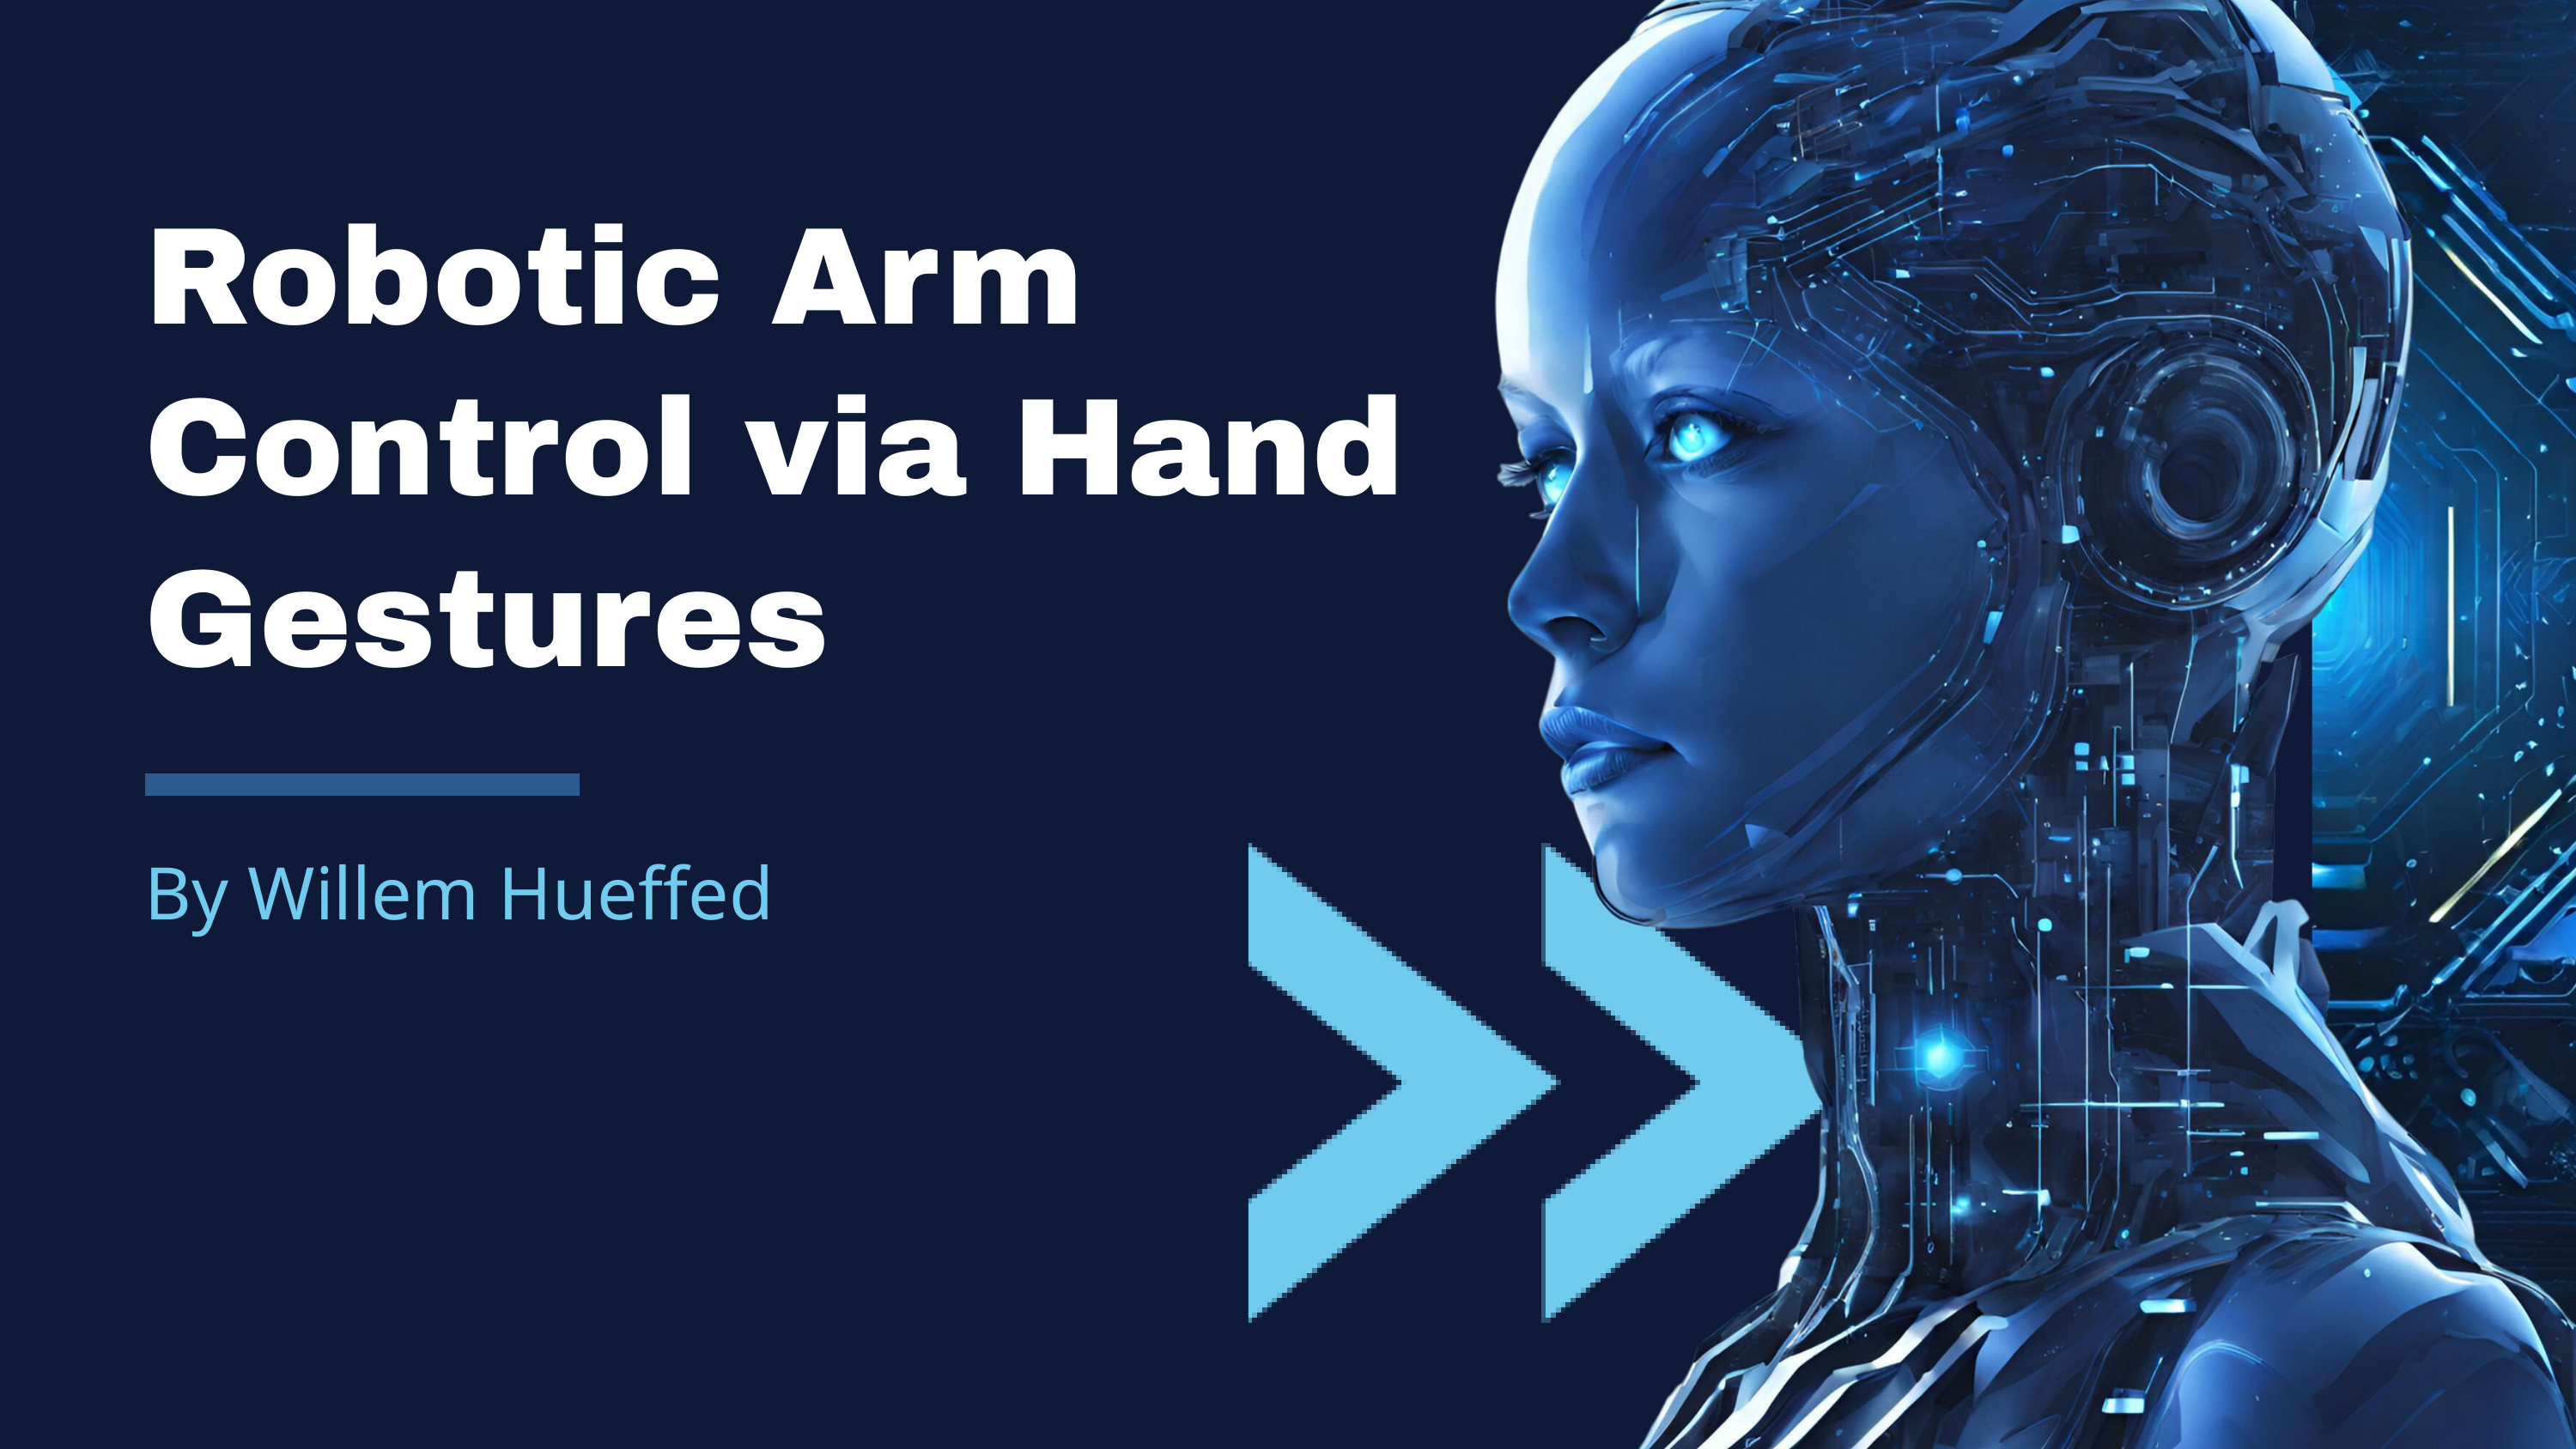

Robotic Arm Control via Hand
Gestures

By Willem Hueffed